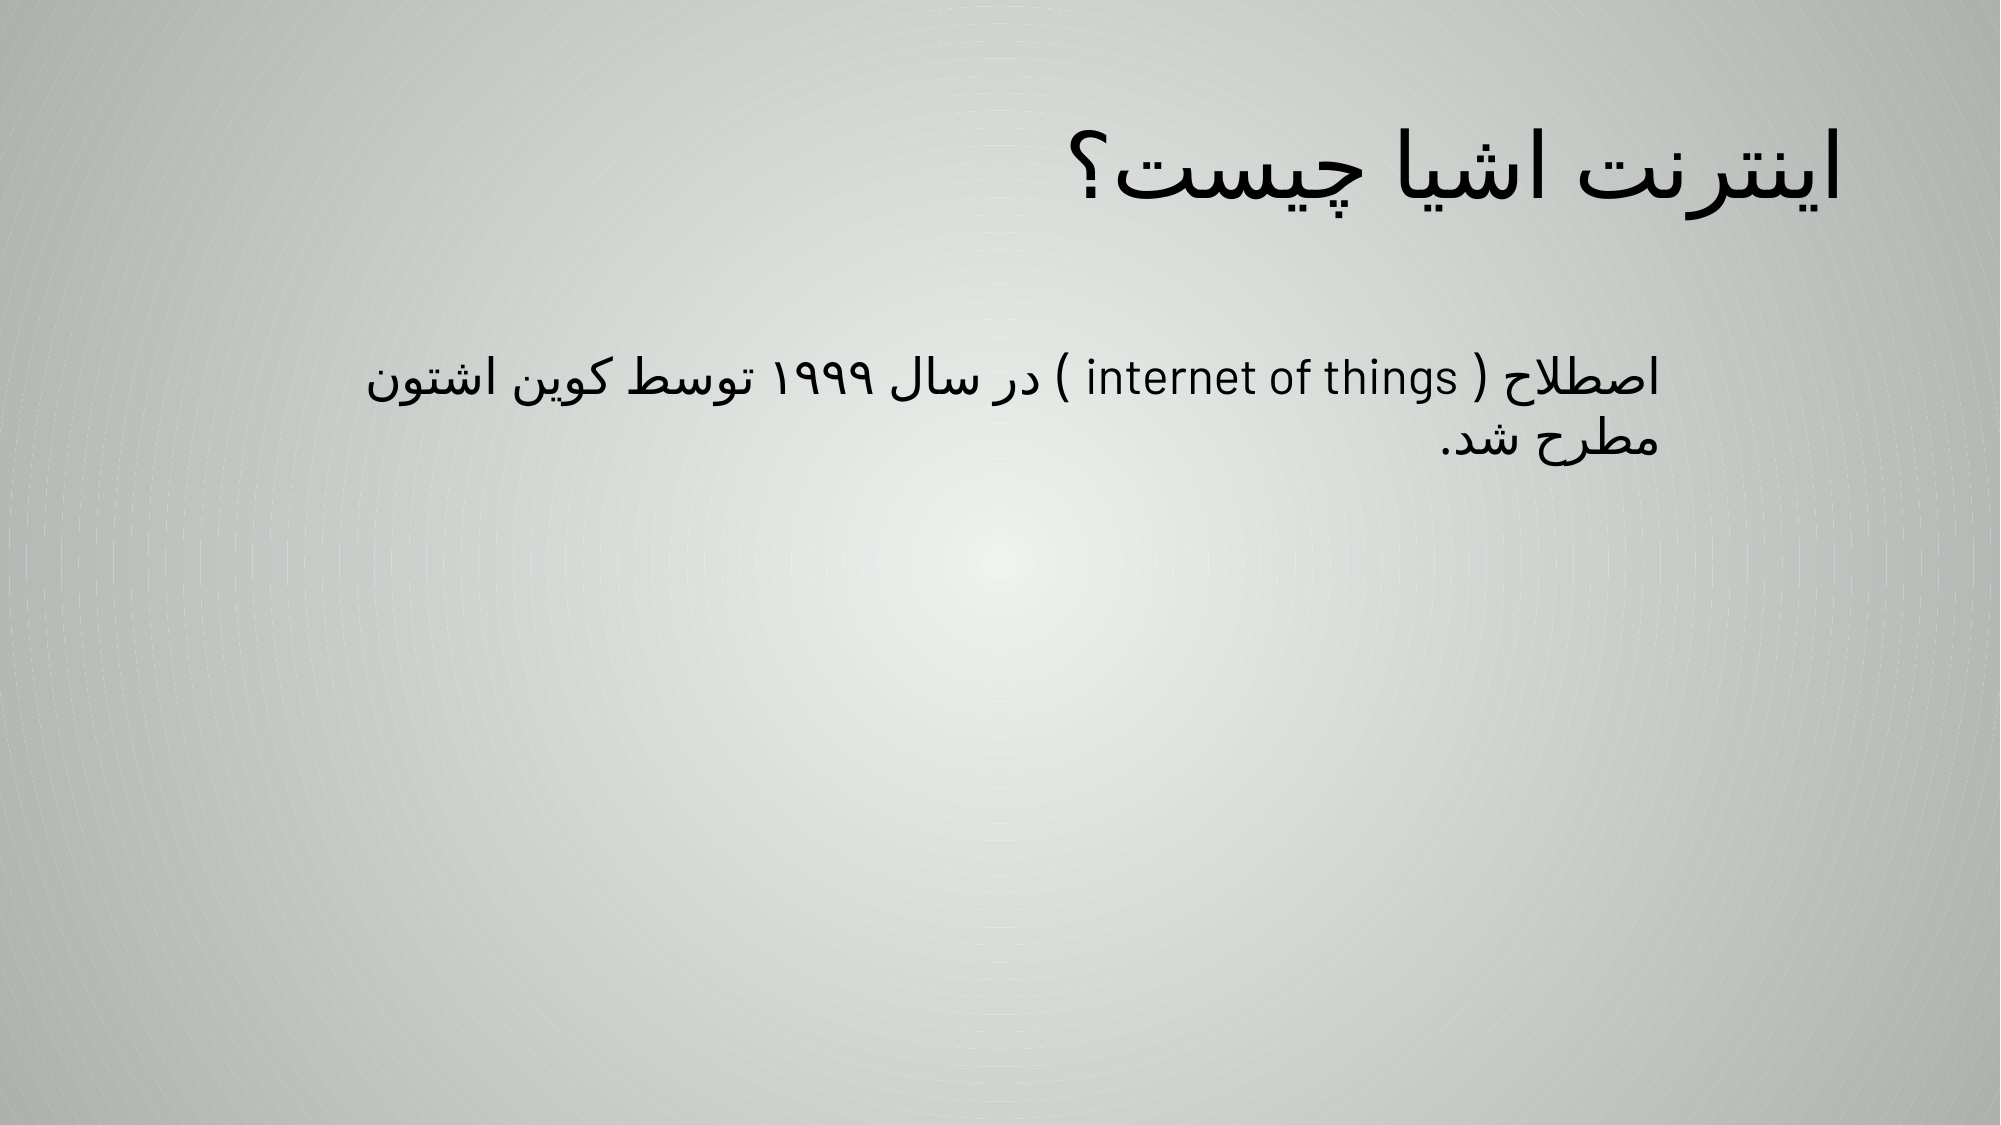

# اینترنت اشیا چیست؟
اصطلاح ( internet of things ) در سال ۱۹۹۹ توسط کوین اشتون مطرح شد.
تعریف IBM  :
 IoT به شبکه‌ای از دستگاه‌ها، وسایل و اشیاء فیزیکی اشاره دارد که به حسگرها، نرم‌افزار و قابلیت اتصال به شبکه مجهز هستند و امکان جمع‌آوری و اشتراک‌گذاری داده را فراهم می‌کنند.